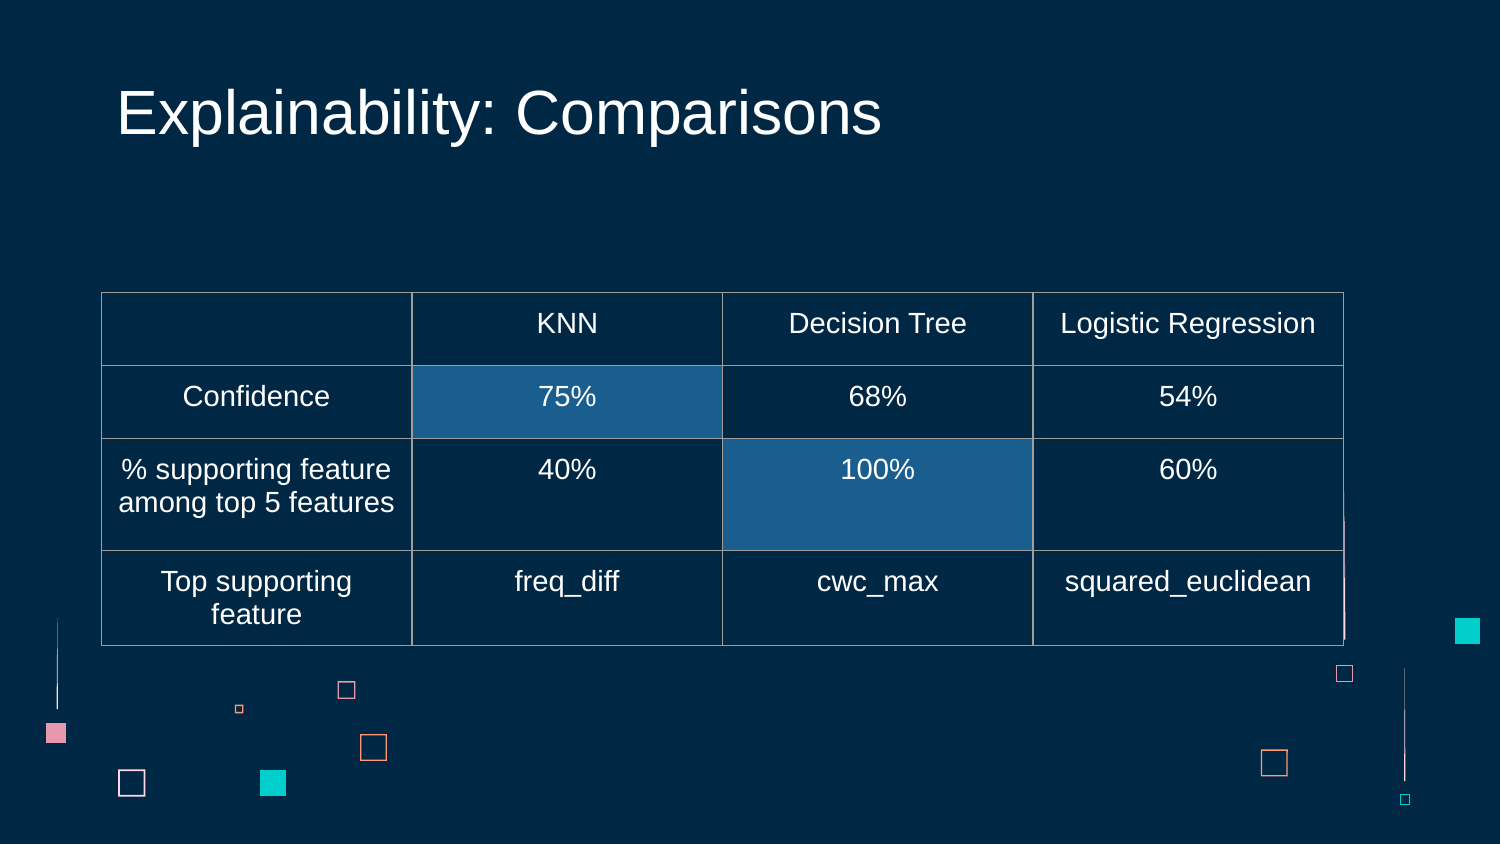

# Explainability: Comparisons

|  | KNN | Decision Tree | Logistic Regression |
| --- | --- | --- | --- |
| Confidence | 75% | 68% | 54% |
| % supporting feature among top 5 features | 40% | 100% | 60% |
| Top supporting feature | freq\_diff | cwc\_max | squared\_euclidean |